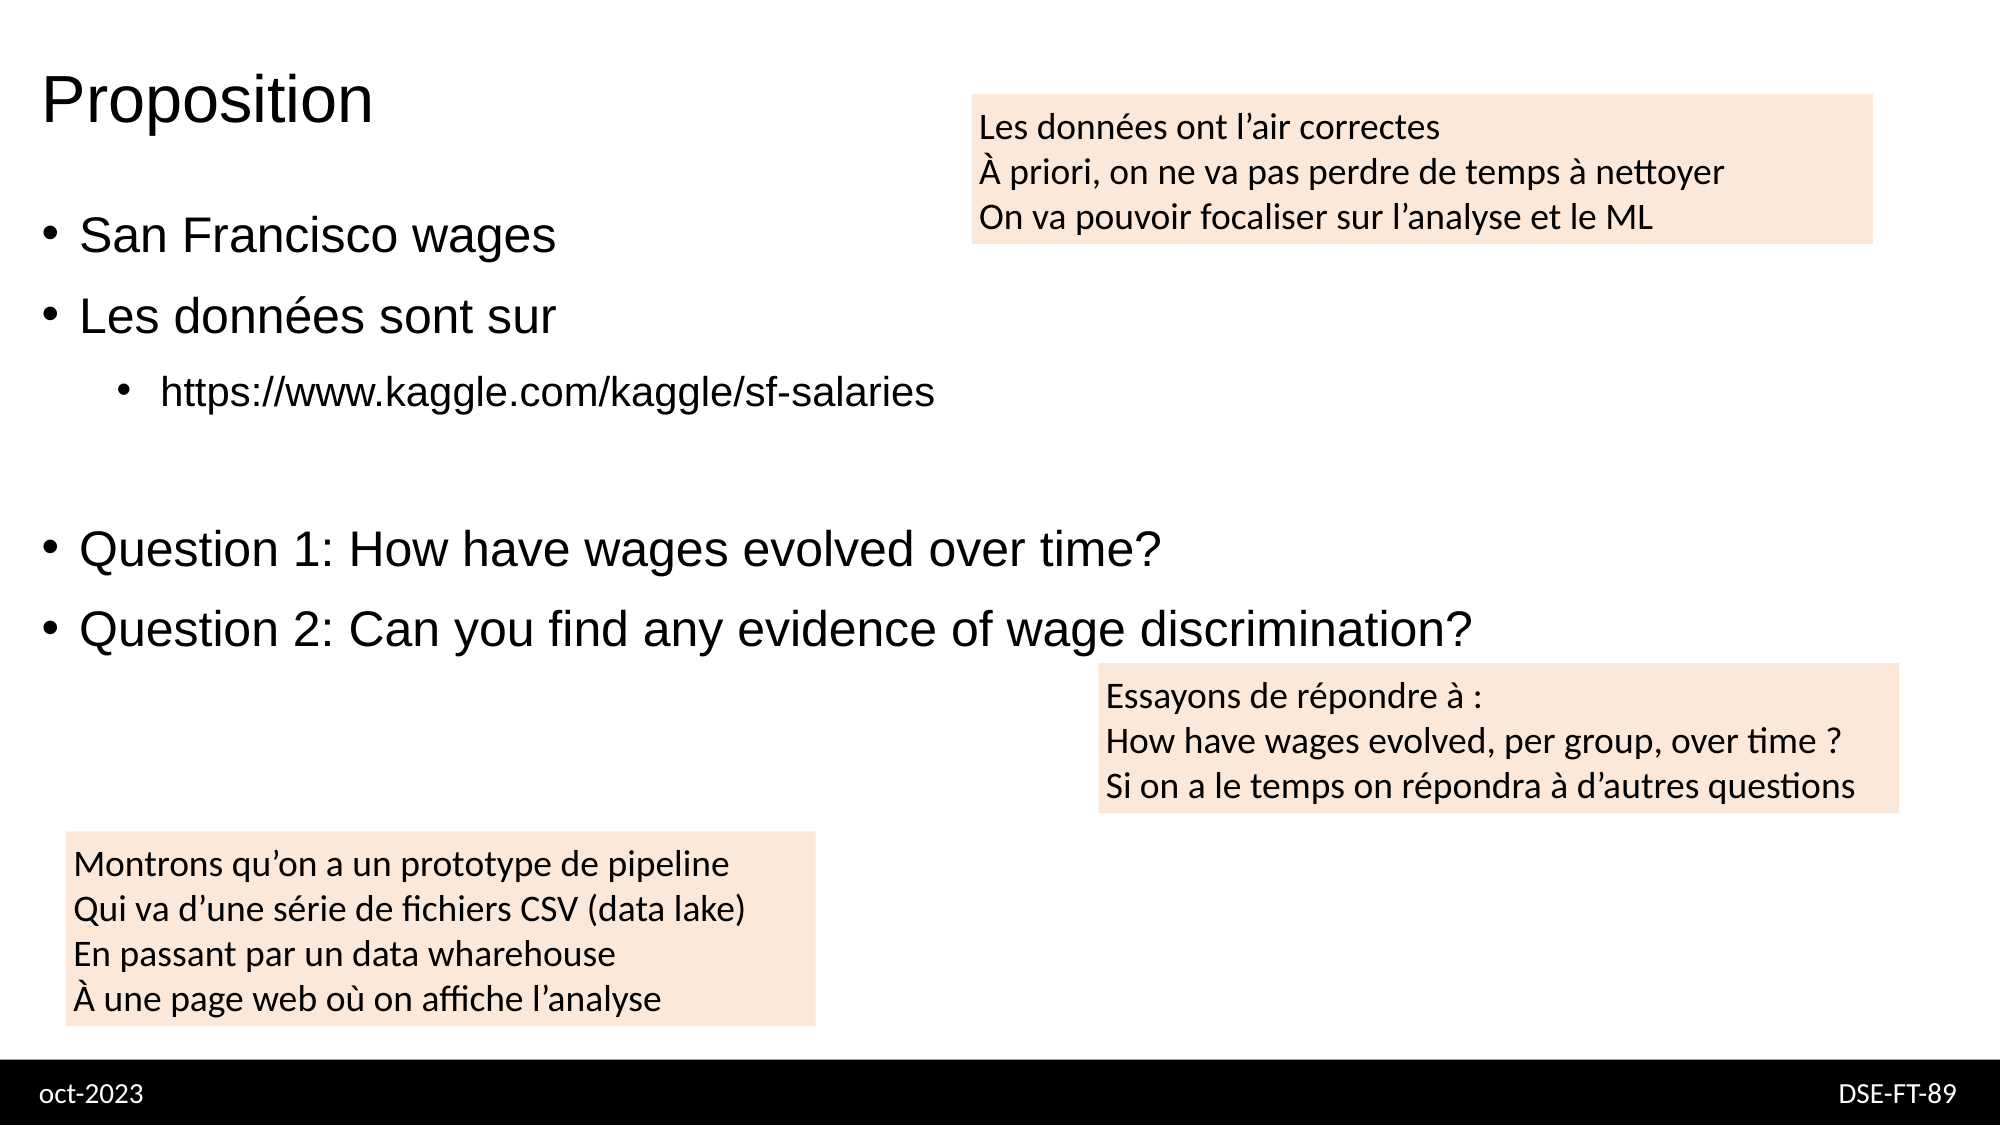

# Proposition
Les données ont l’air correctes
À priori, on ne va pas perdre de temps à nettoyer
On va pouvoir focaliser sur l’analyse et le ML
San Francisco wages
Les données sont sur
https://www.kaggle.com/kaggle/sf-salaries

Question 1: How have wages evolved over time?
Question 2: Can you find any evidence of wage discrimination?
Essayons de répondre à :
How have wages evolved, per group, over time ?
Si on a le temps on répondra à d’autres questions
Montrons qu’on a un prototype de pipeline
Qui va d’une série de fichiers CSV (data lake)
En passant par un data wharehouse
À une page web où on affiche l’analyse